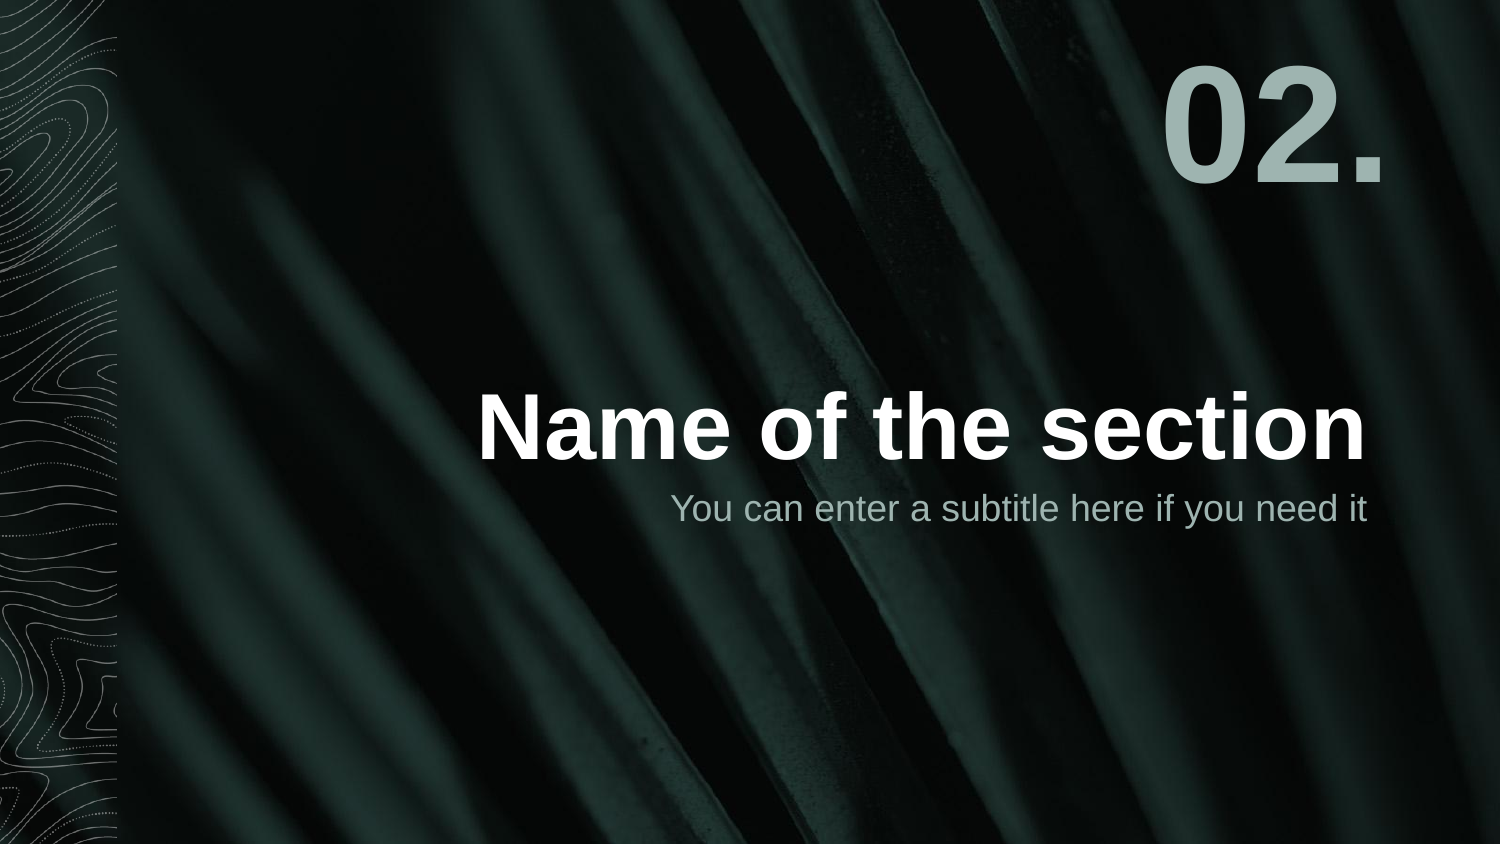

02.
# Name of the section
You can enter a subtitle here if you need it